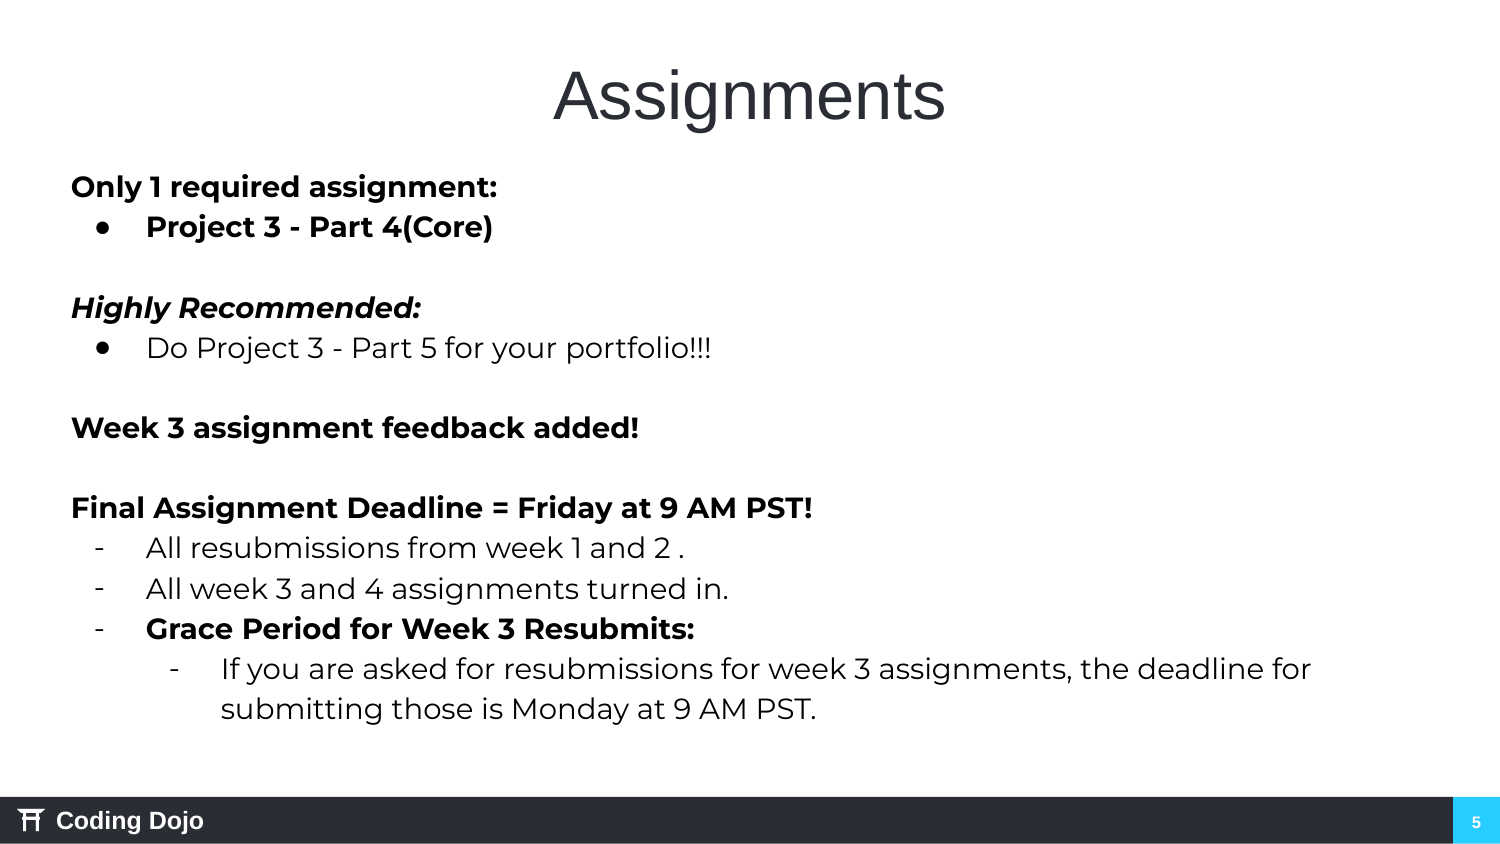

# Assignments
Only 1 required assignment:
Project 3 - Part 4(Core)

Highly Recommended:
Do Project 3 - Part 5 for your portfolio!!!

Week 3 assignment feedback added!

Final Assignment Deadline = Friday at 9 AM PST!
All resubmissions from week 1 and 2 .
All week 3 and 4 assignments turned in.
Grace Period for Week 3 Resubmits:
If you are asked for resubmissions for week 3 assignments, the deadline for submitting those is Monday at 9 AM PST.